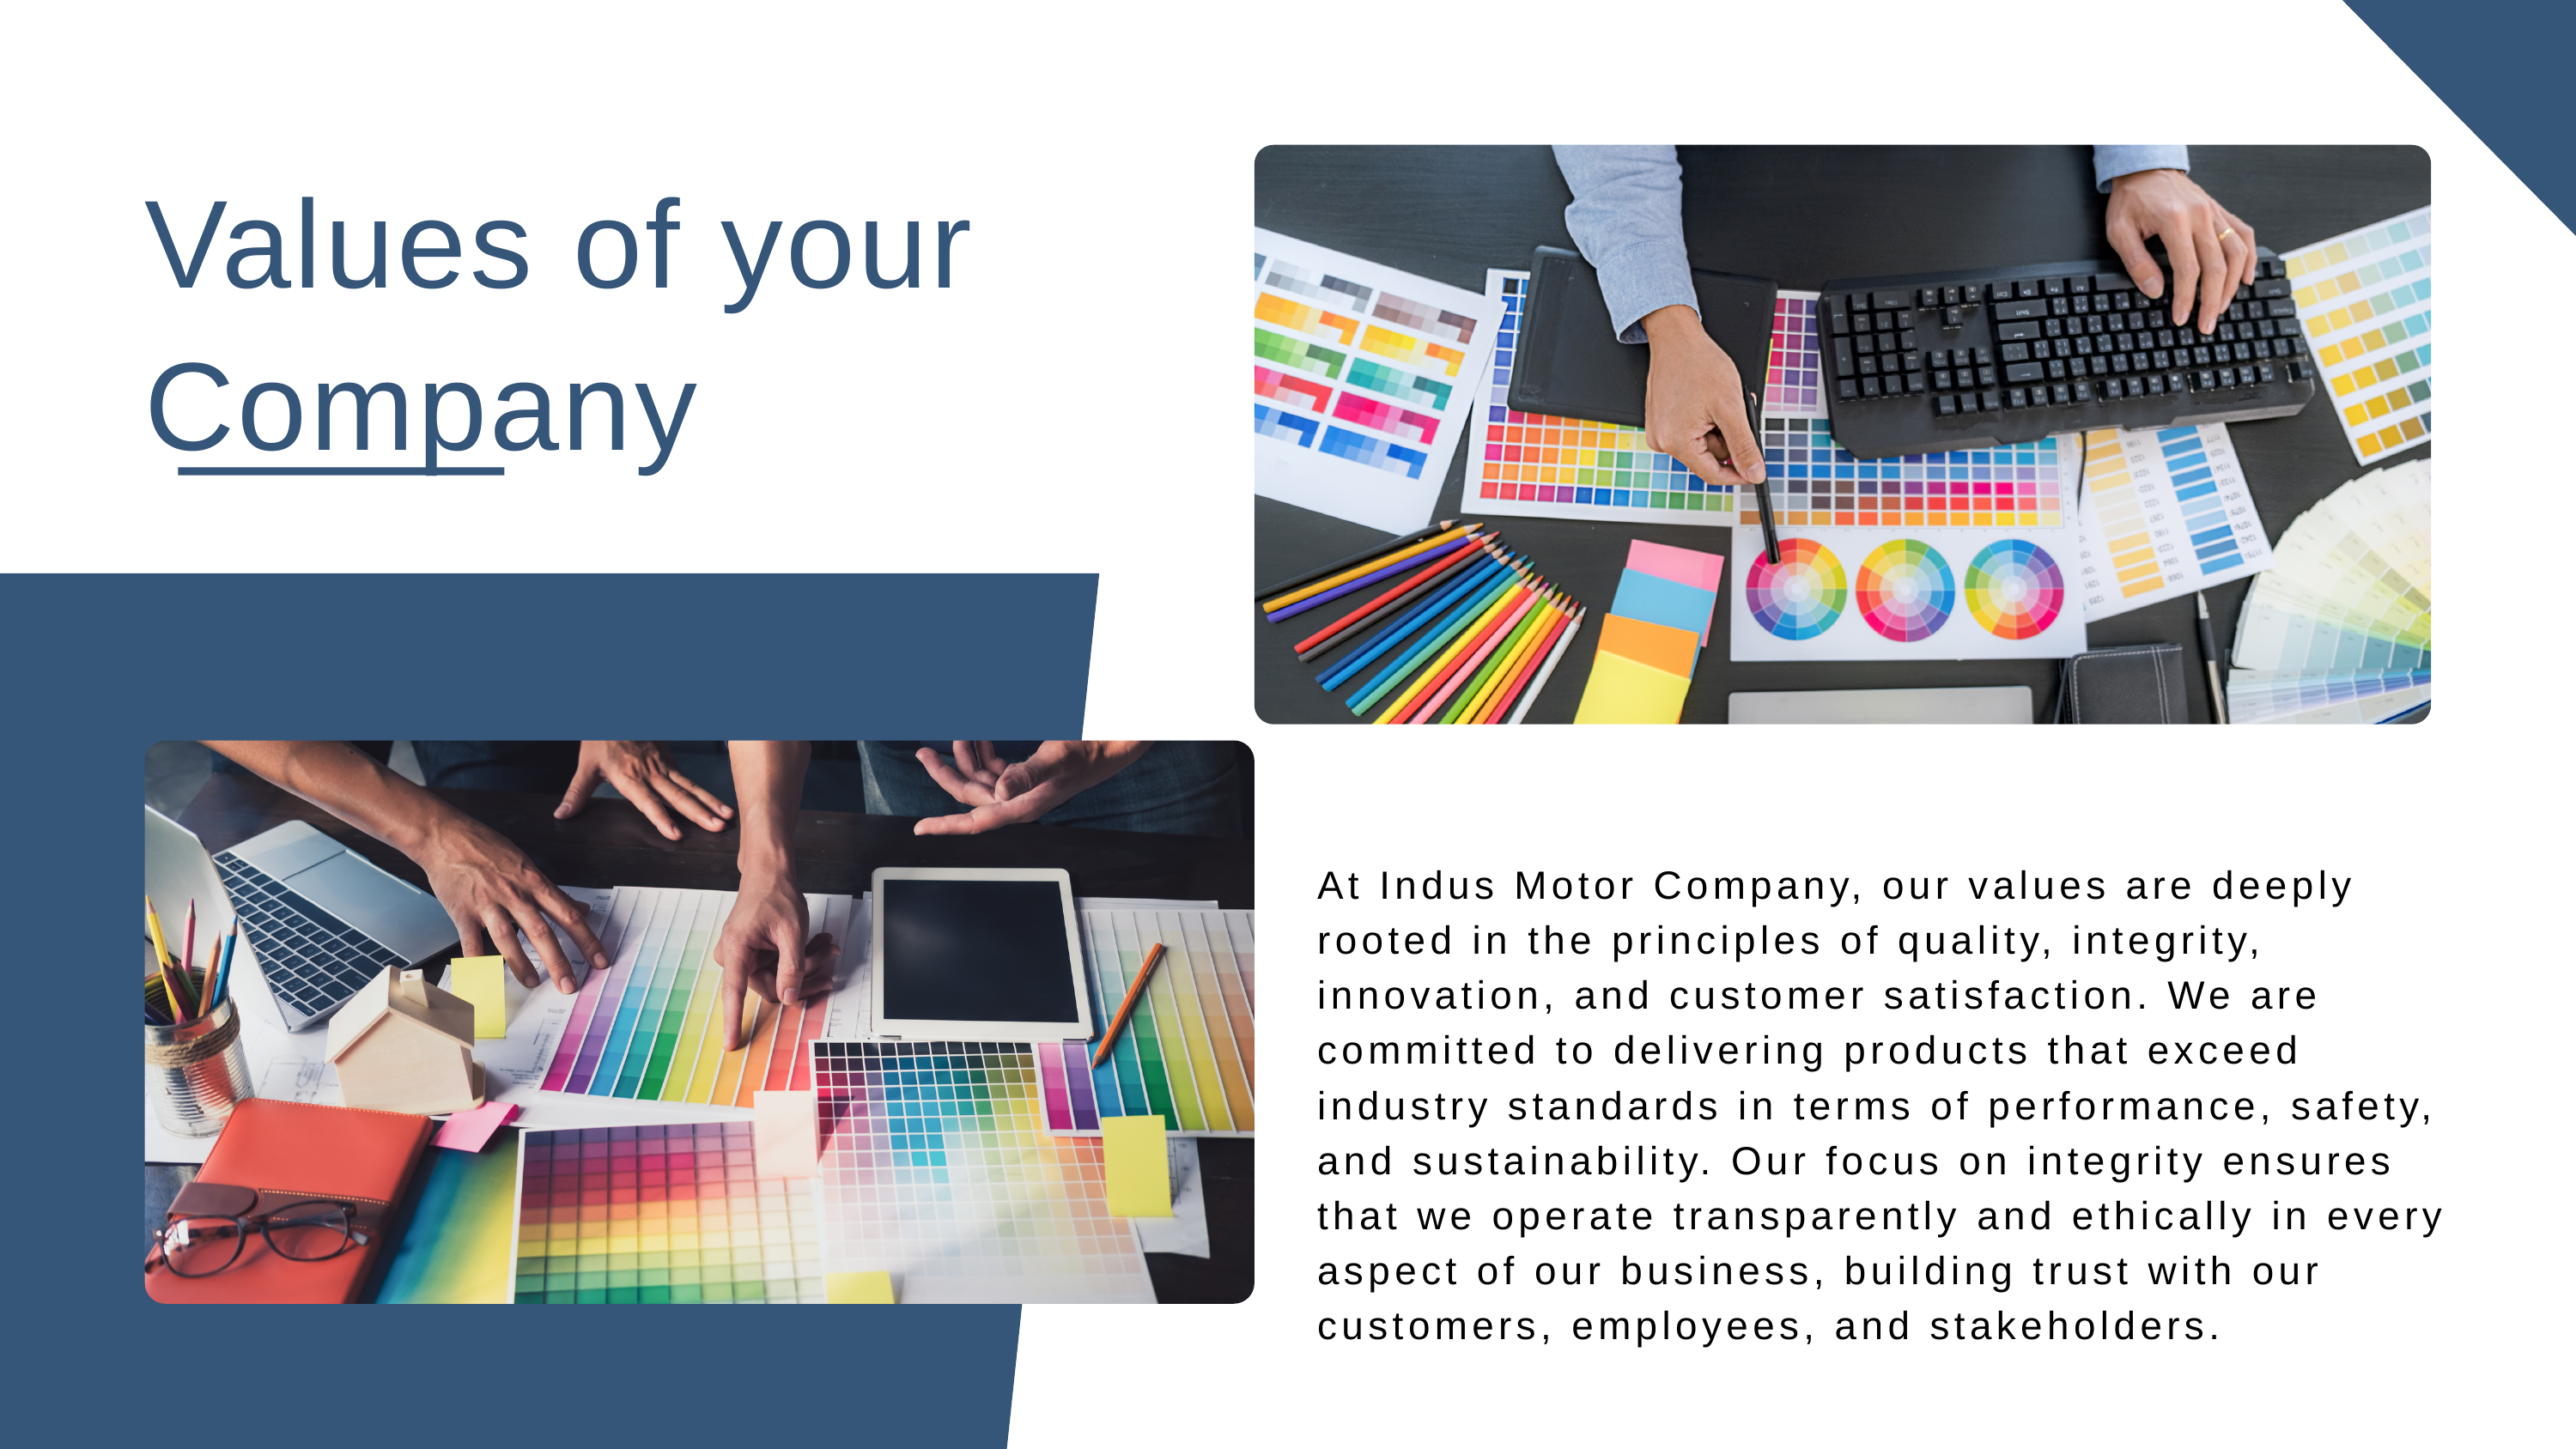

Values of your Company

At Indus Motor Company, our values are deeply rooted in the principles of quality, integrity, innovation, and customer satisfaction. We are committed to delivering products that exceed industry standards in terms of performance, safety, and sustainability. Our focus on integrity ensures that we operate transparently and ethically in every aspect of our business, building trust with our customers, employees, and stakeholders.